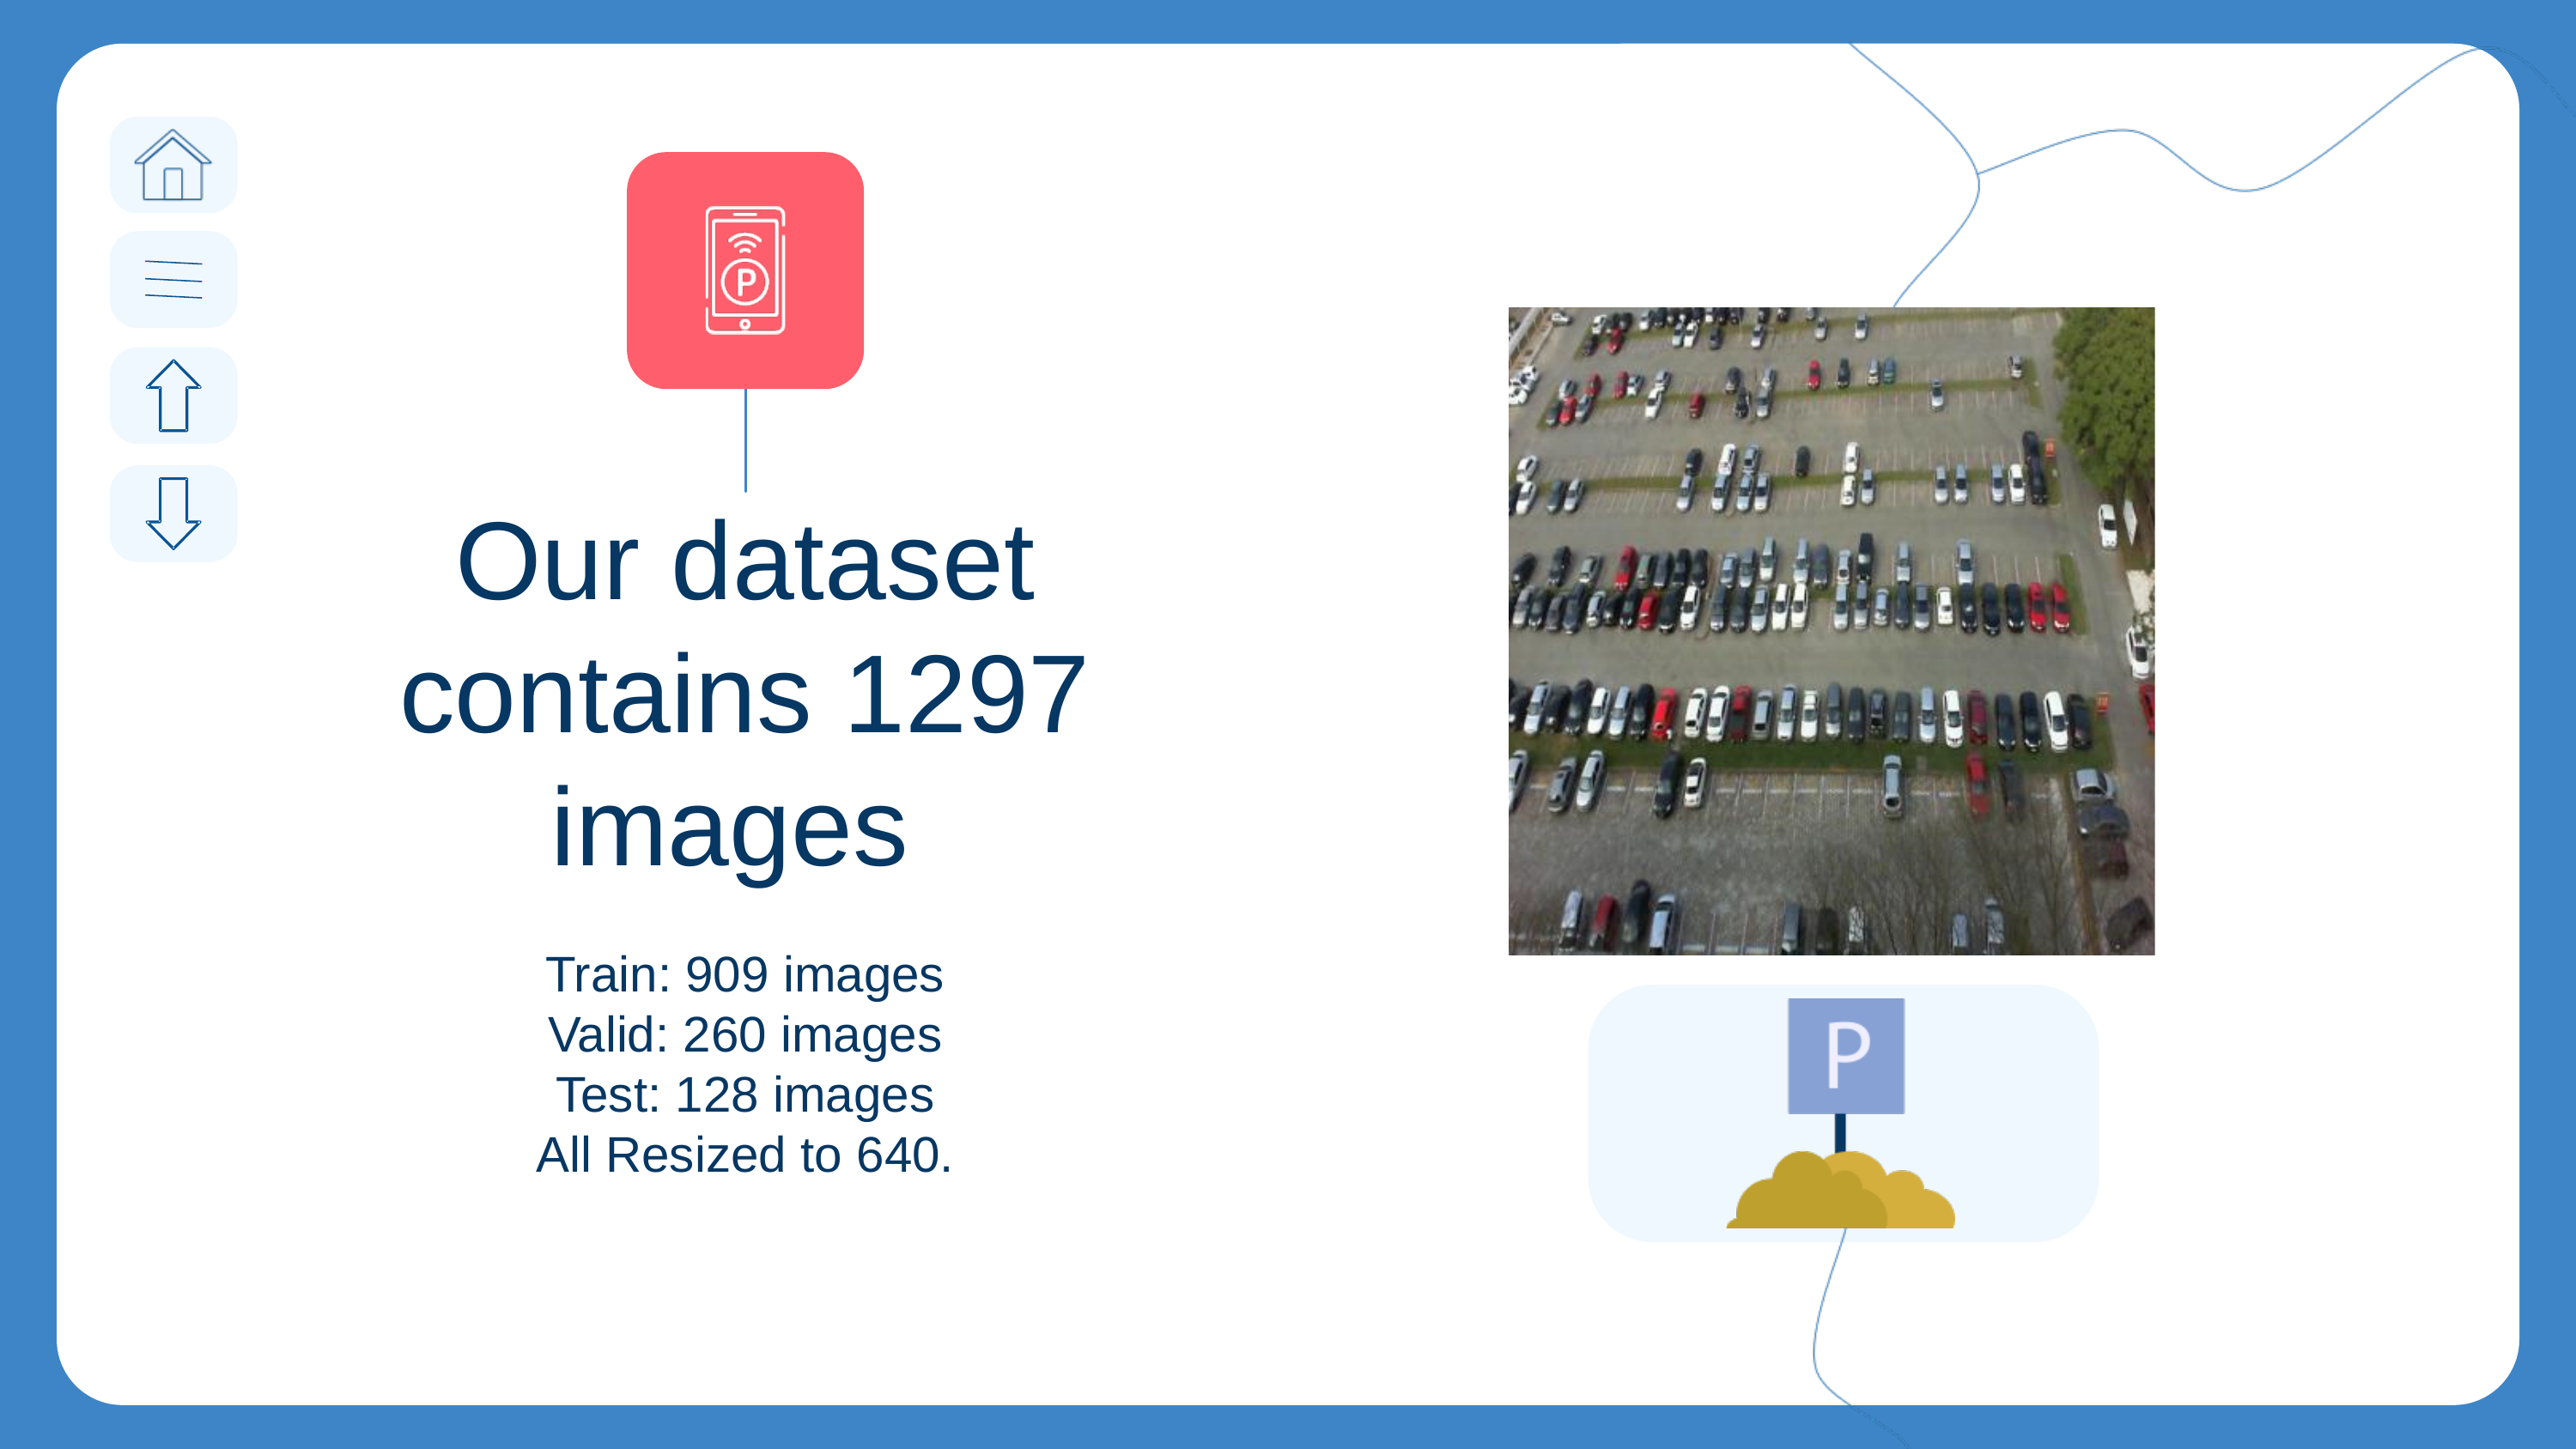

Our dataset contains 1297 images
Train: 909 images
Valid: 260 images
Test: 128 images
All Resized to 640.